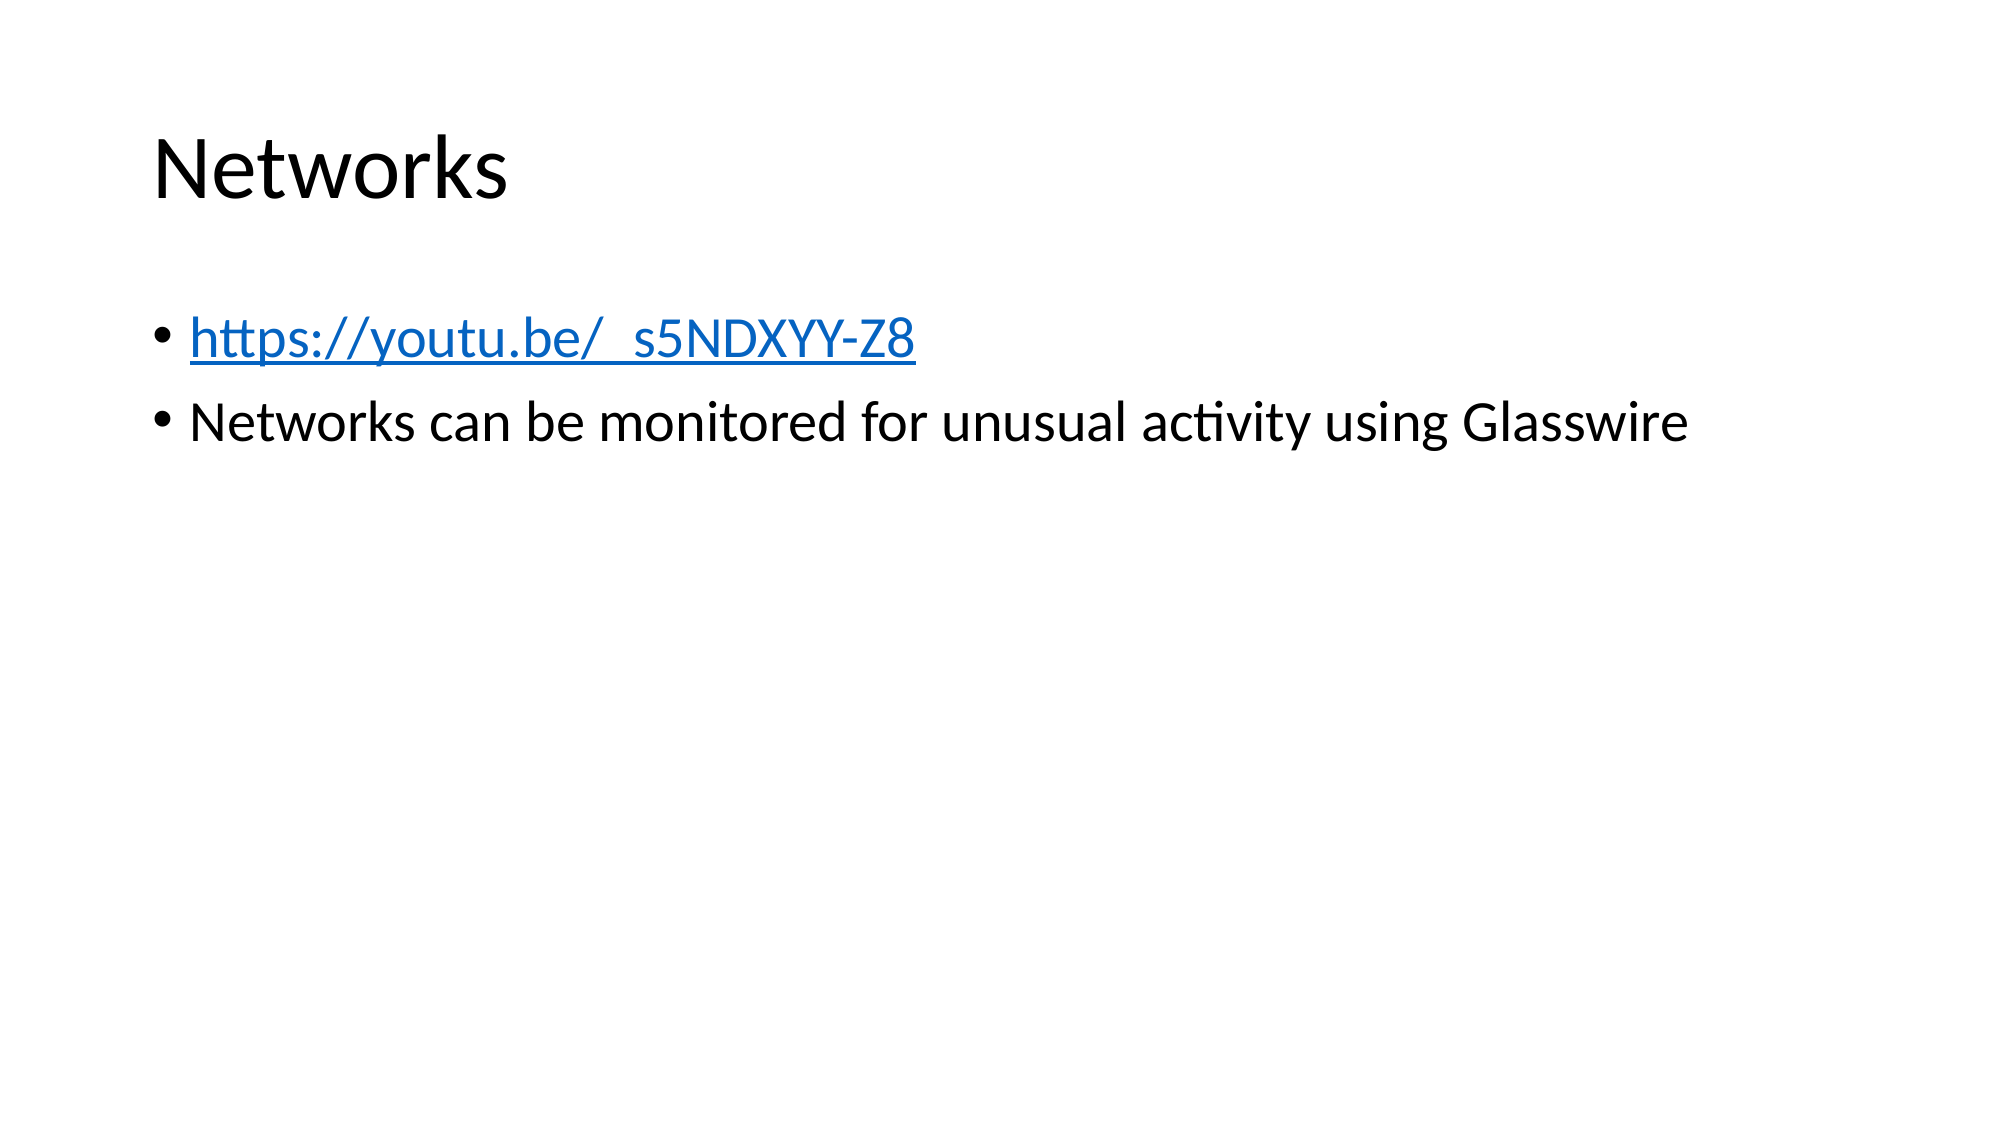

# Networks
https://youtu.be/_s5NDXYY-Z8
Networks can be monitored for unusual activity using Glasswire